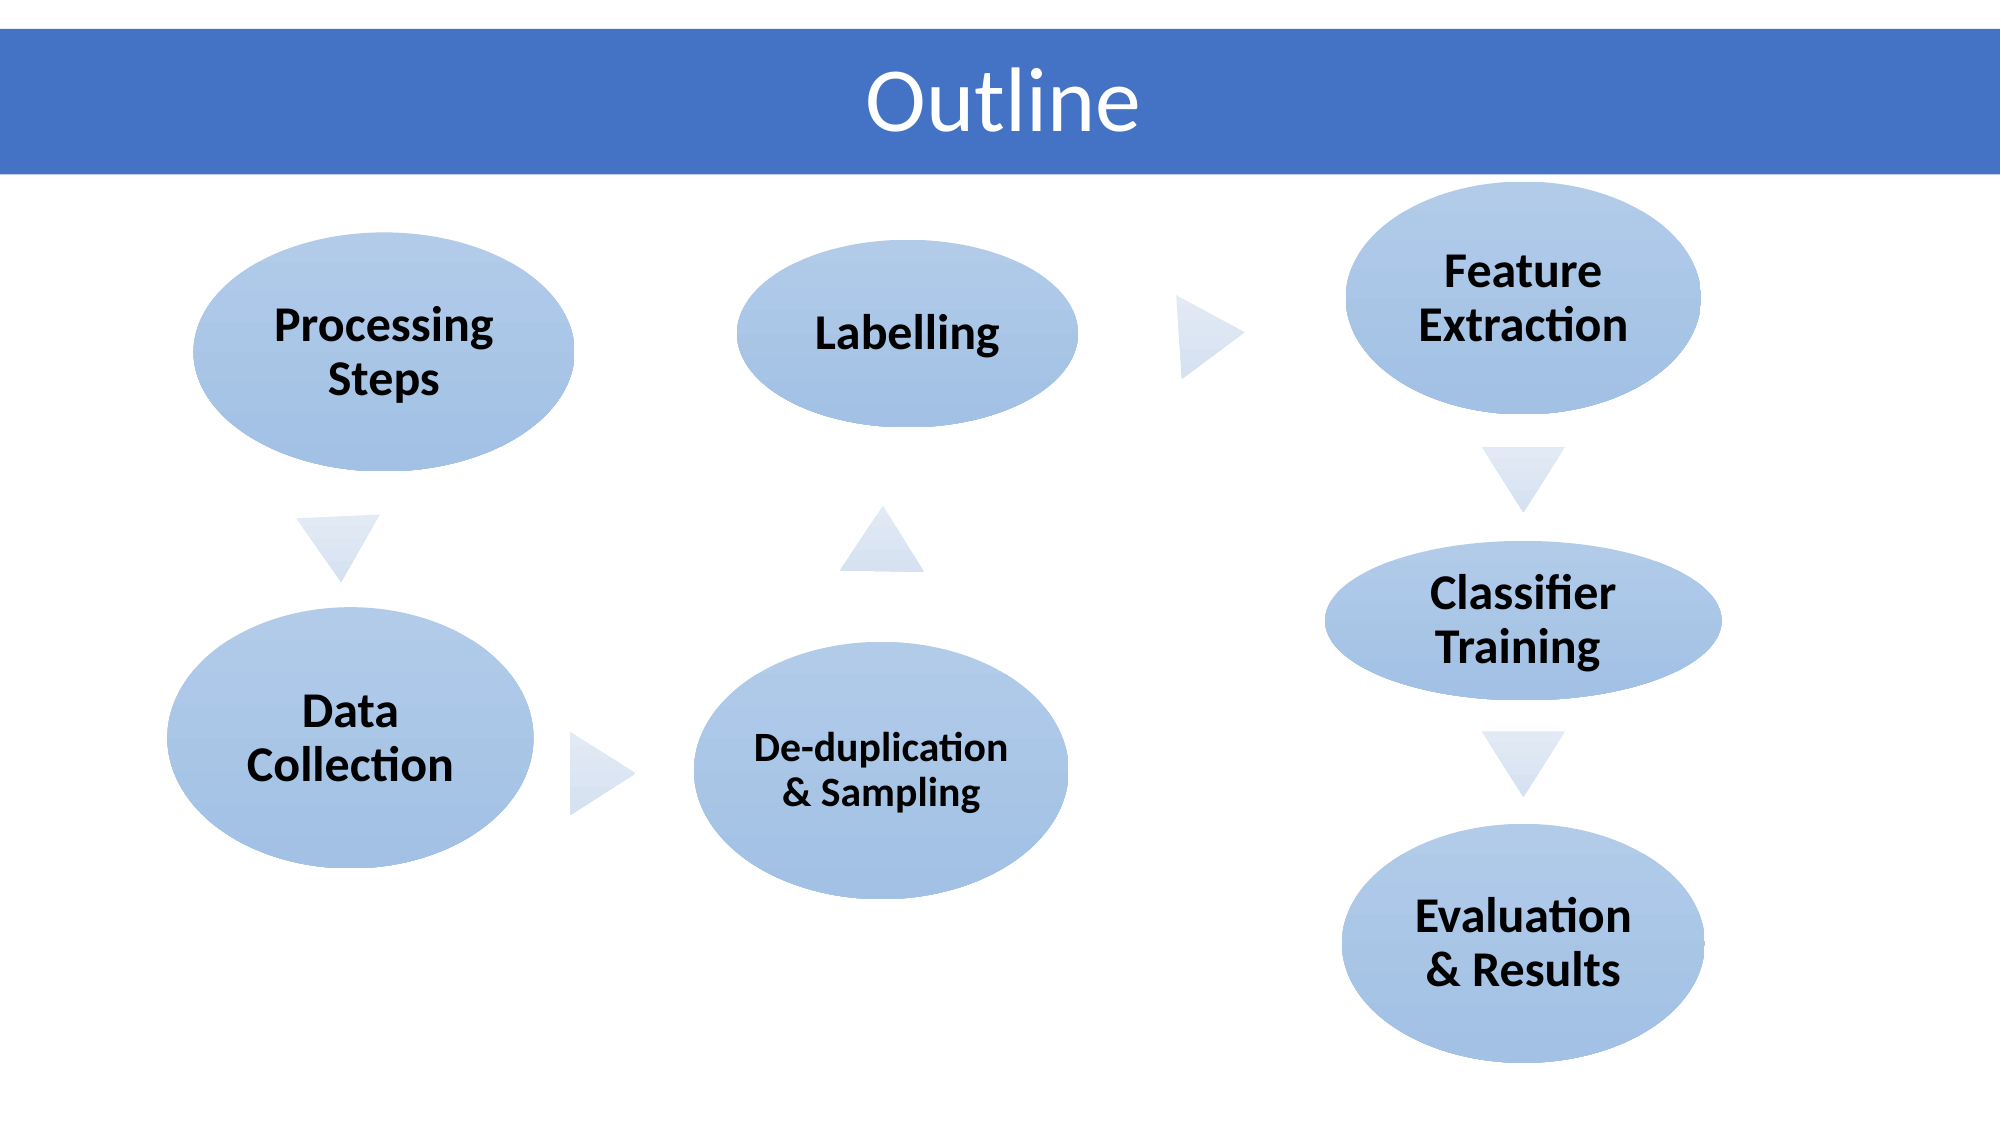

Outline
Processing Steps
Data Collection
De-duplication & Sampling
Labelling
Feature Extraction
Classifier Training
Evaluation & Results